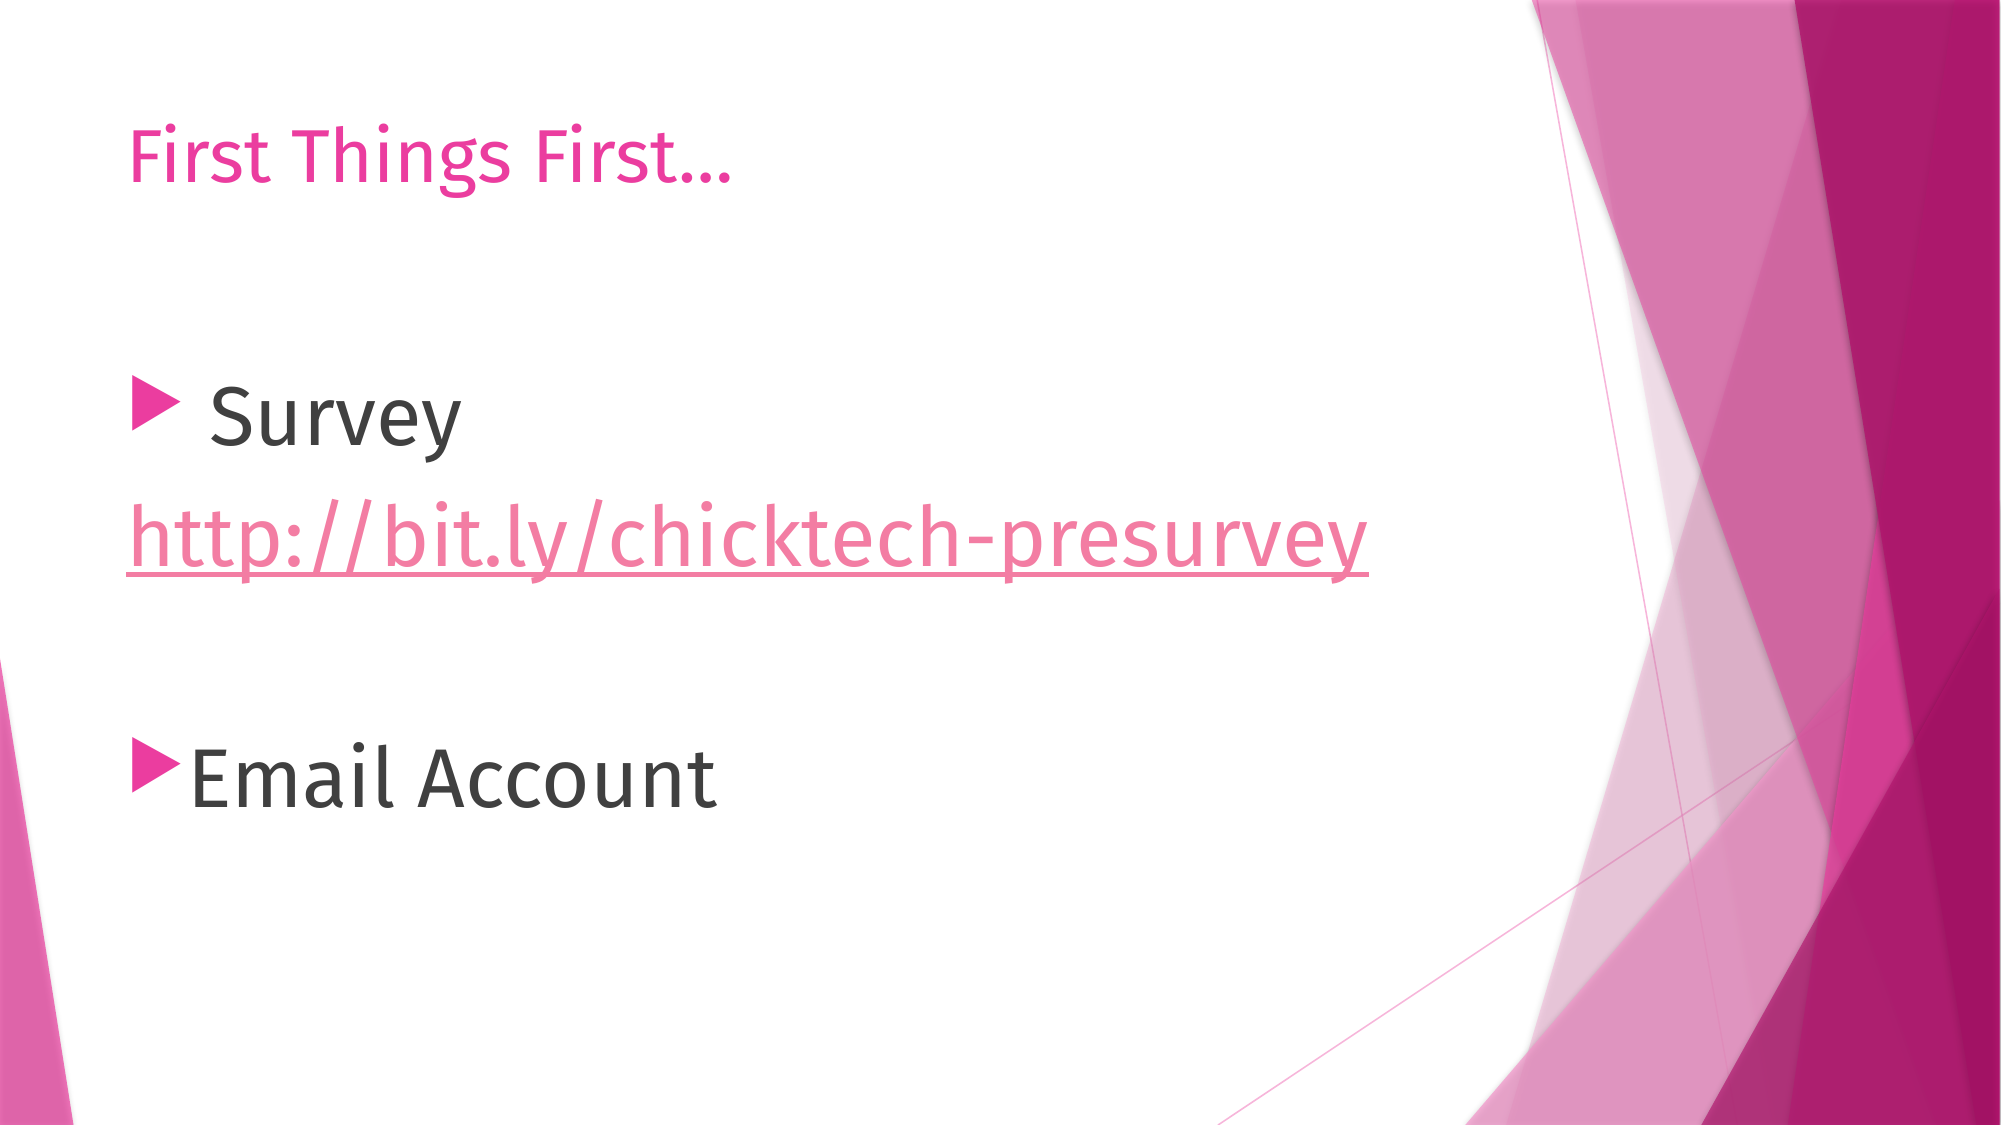

# First Things First…
 Survey
http://bit.ly/chicktech-presurvey

Email Account